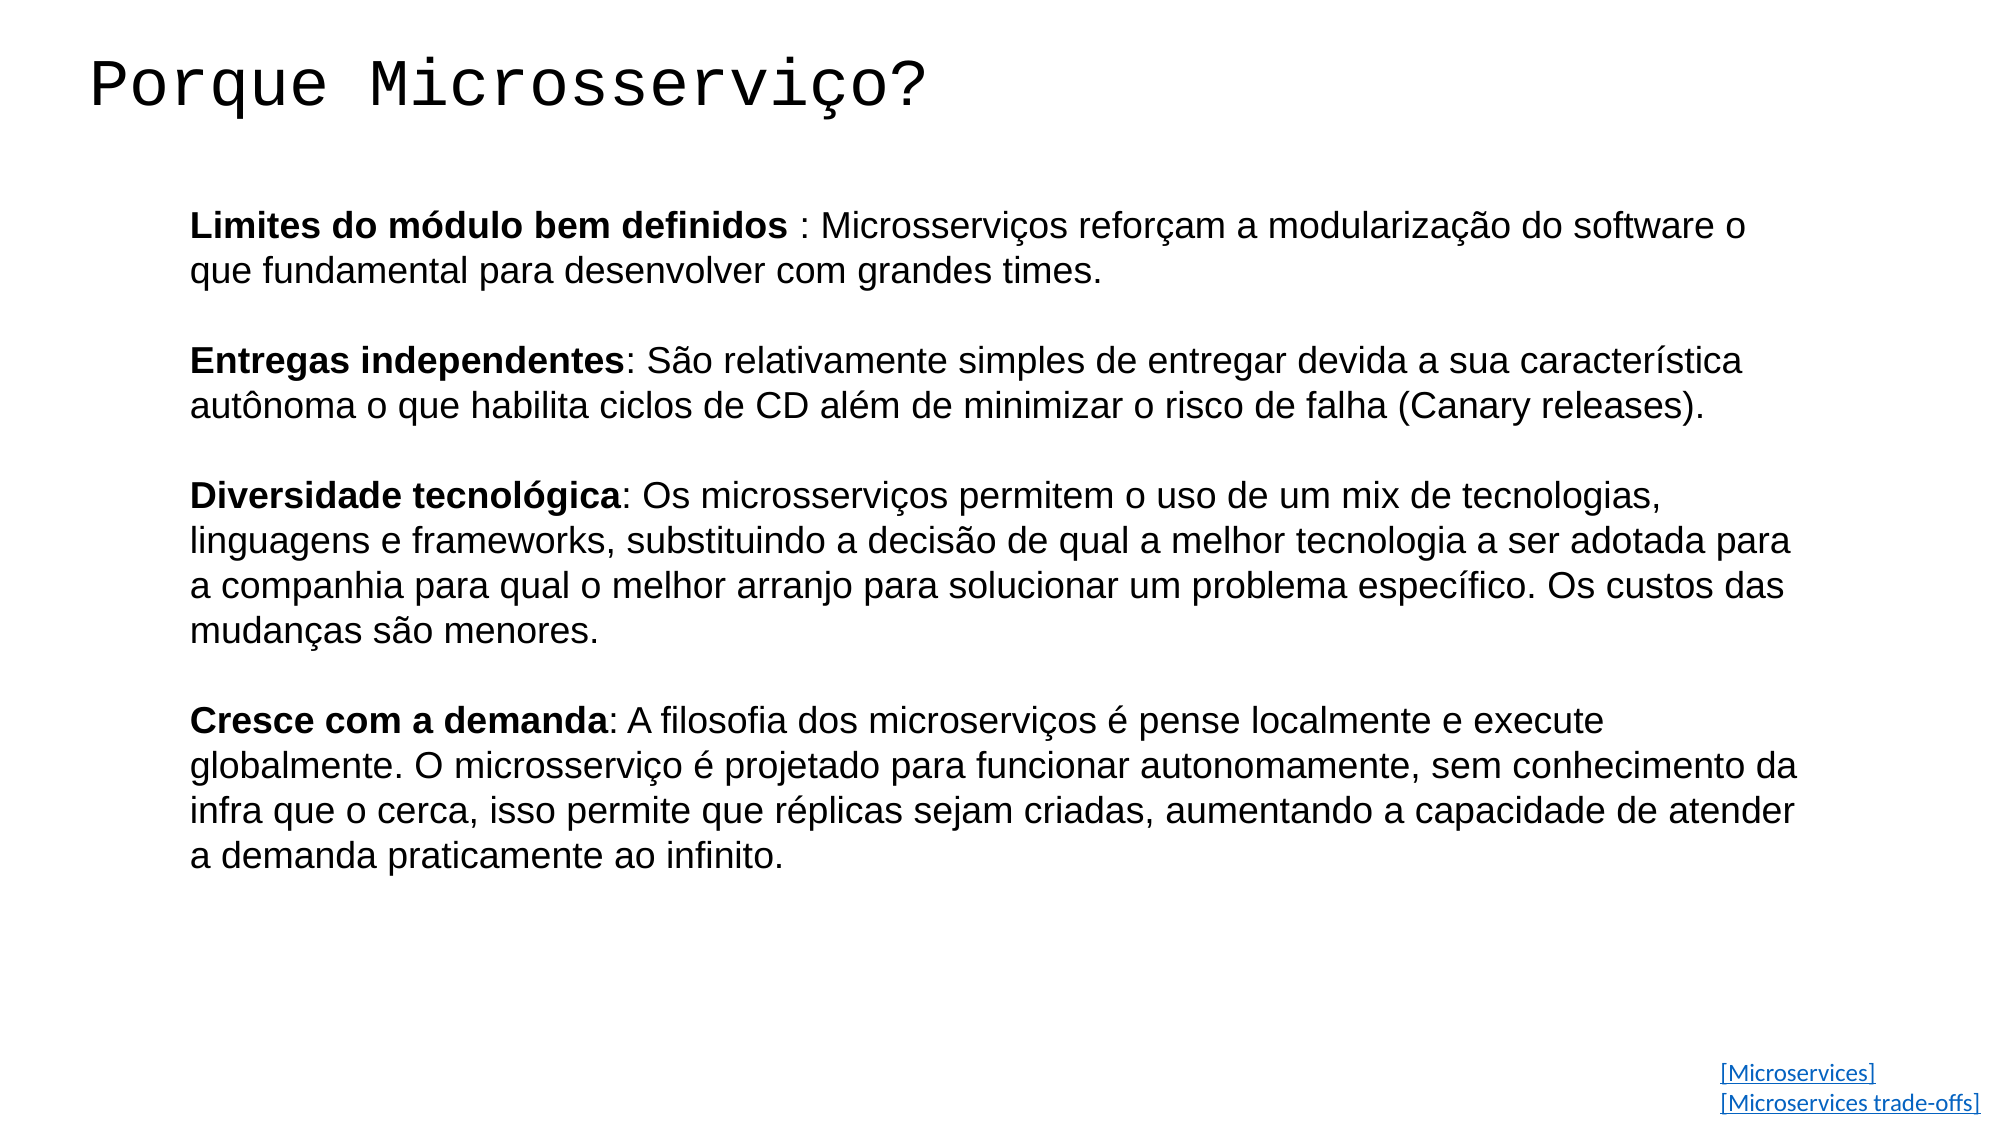

Porque Microsserviço?
Limites do módulo bem definidos : Microsserviços reforçam a modularização do software o que fundamental para desenvolver com grandes times.

Entregas independentes: São relativamente simples de entregar devida a sua característica autônoma o que habilita ciclos de CD além de minimizar o risco de falha (Canary releases).

Diversidade tecnológica: Os microsserviços permitem o uso de um mix de tecnologias, linguagens e frameworks, substituindo a decisão de qual a melhor tecnologia a ser adotada para a companhia para qual o melhor arranjo para solucionar um problema específico. Os custos das mudanças são menores.

Cresce com a demanda: A filosofia dos microserviços é pense localmente e execute globalmente. O microsserviço é projetado para funcionar autonomamente, sem conhecimento da infra que o cerca, isso permite que réplicas sejam criadas, aumentando a capacidade de atender a demanda praticamente ao infinito.
[Microservices]
[Microservices trade-offs]